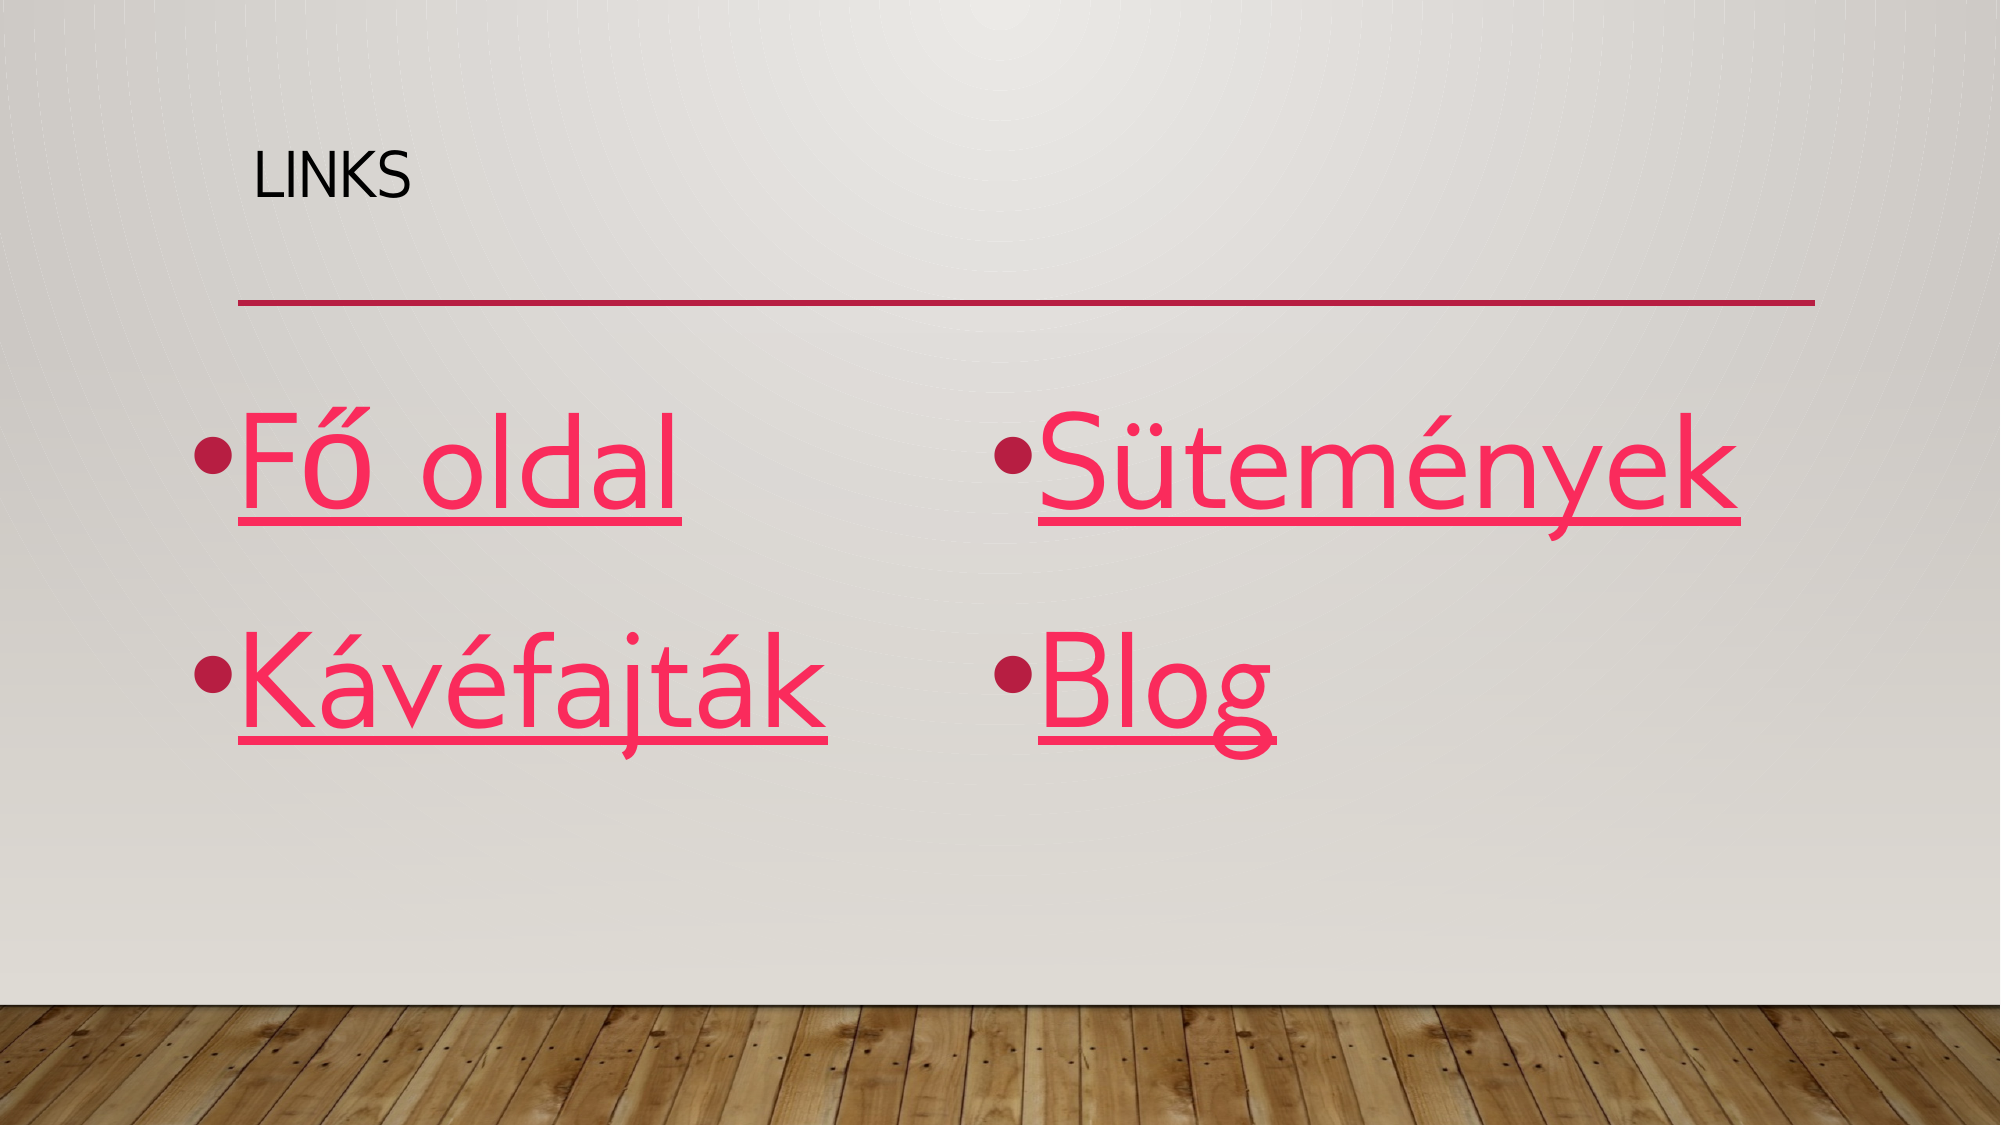

# Links
Fő oldal
Kávéfajták
Sütemények
Blog